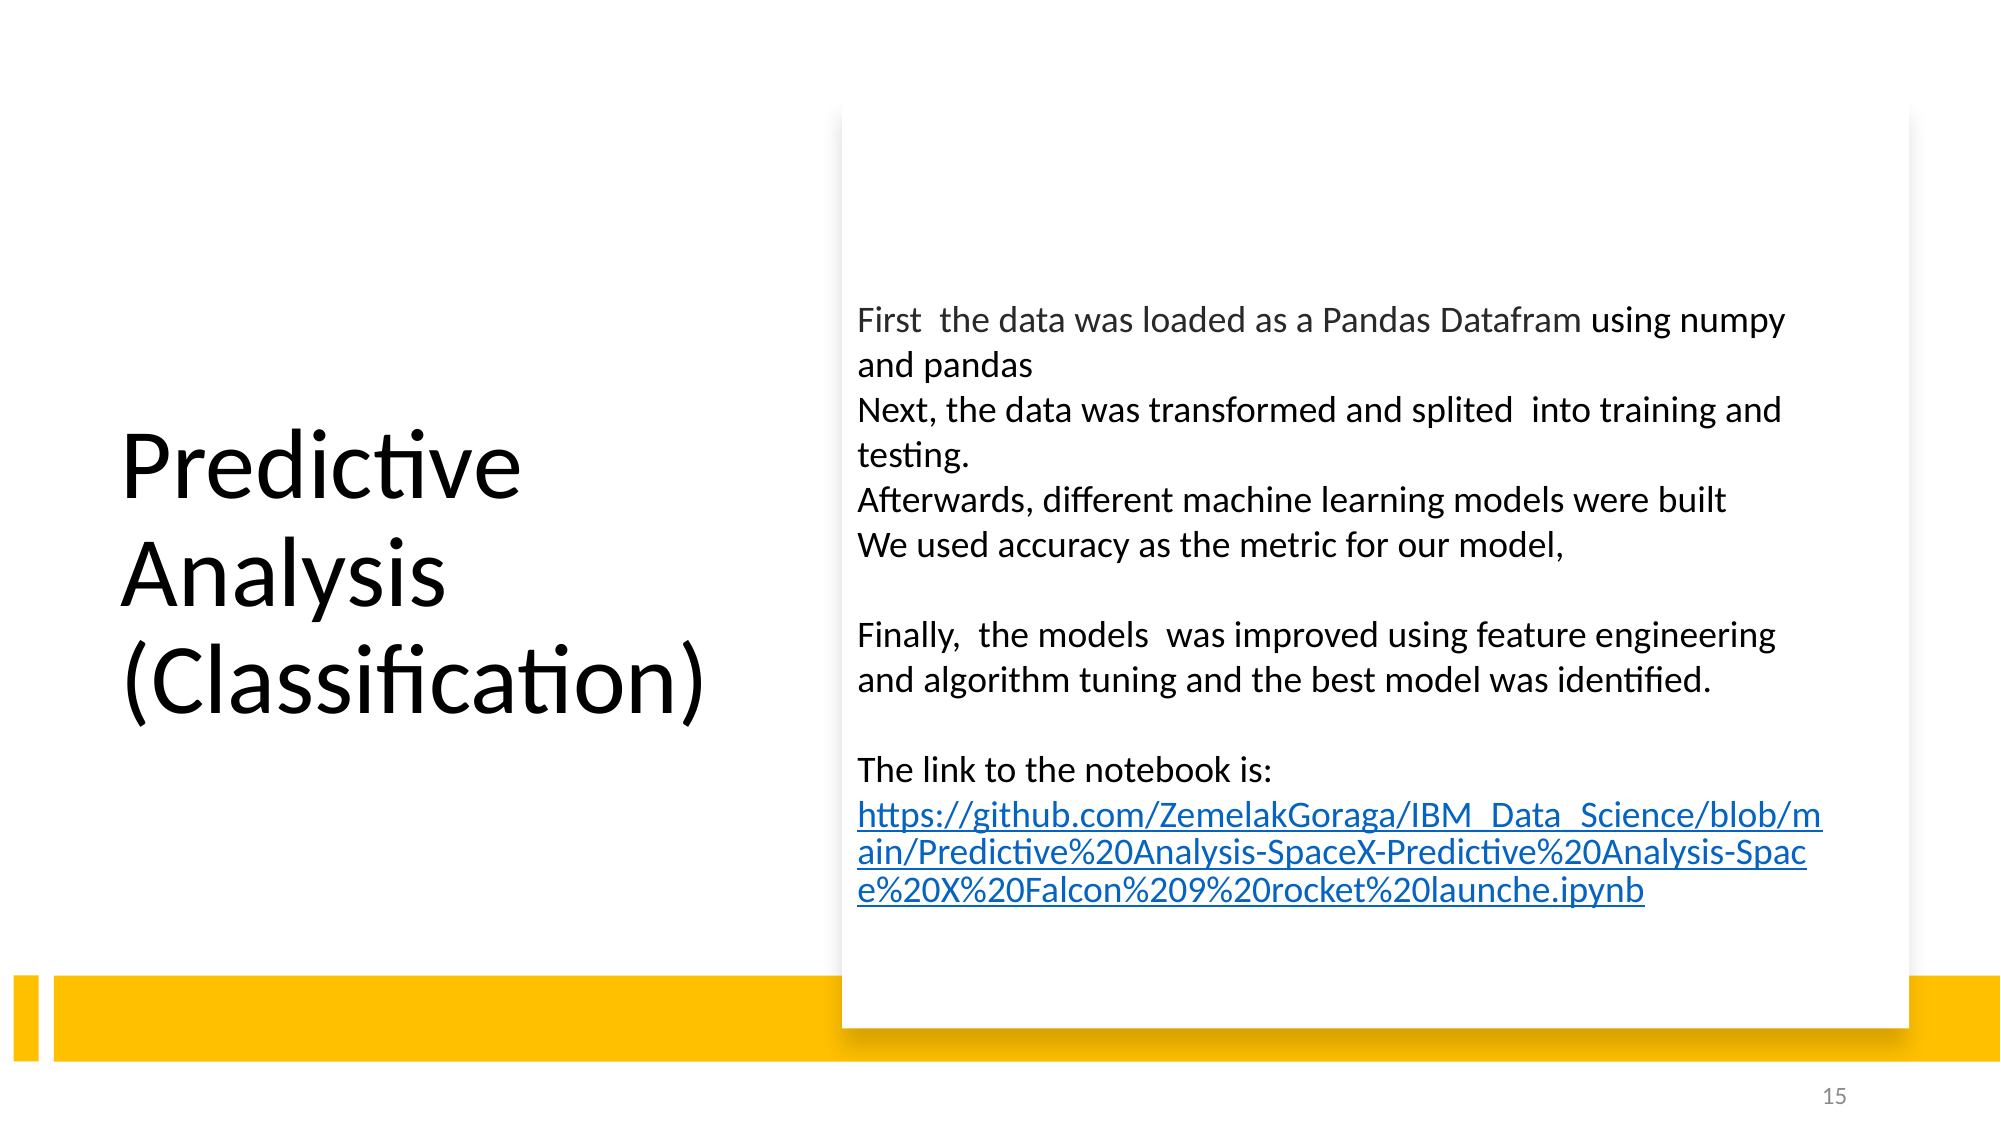

First  the data was loaded as a Pandas Datafram using numpy and pandas
Next, the data was transformed and splited  into training and testing.
Afterwards, different machine learning models were built
We used accuracy as the metric for our model,

Finally,  the models  was improved using feature engineering and algorithm tuning and the best model was identified.

The link to the notebook is:
https://github.com/ZemelakGoraga/IBM_Data_Science/blob/main/Predictive%20Analysis-SpaceX-Predictive%20Analysis-Space%20X%20Falcon%209%20rocket%20launche.ipynb

Predictive Analysis (Classification)

15